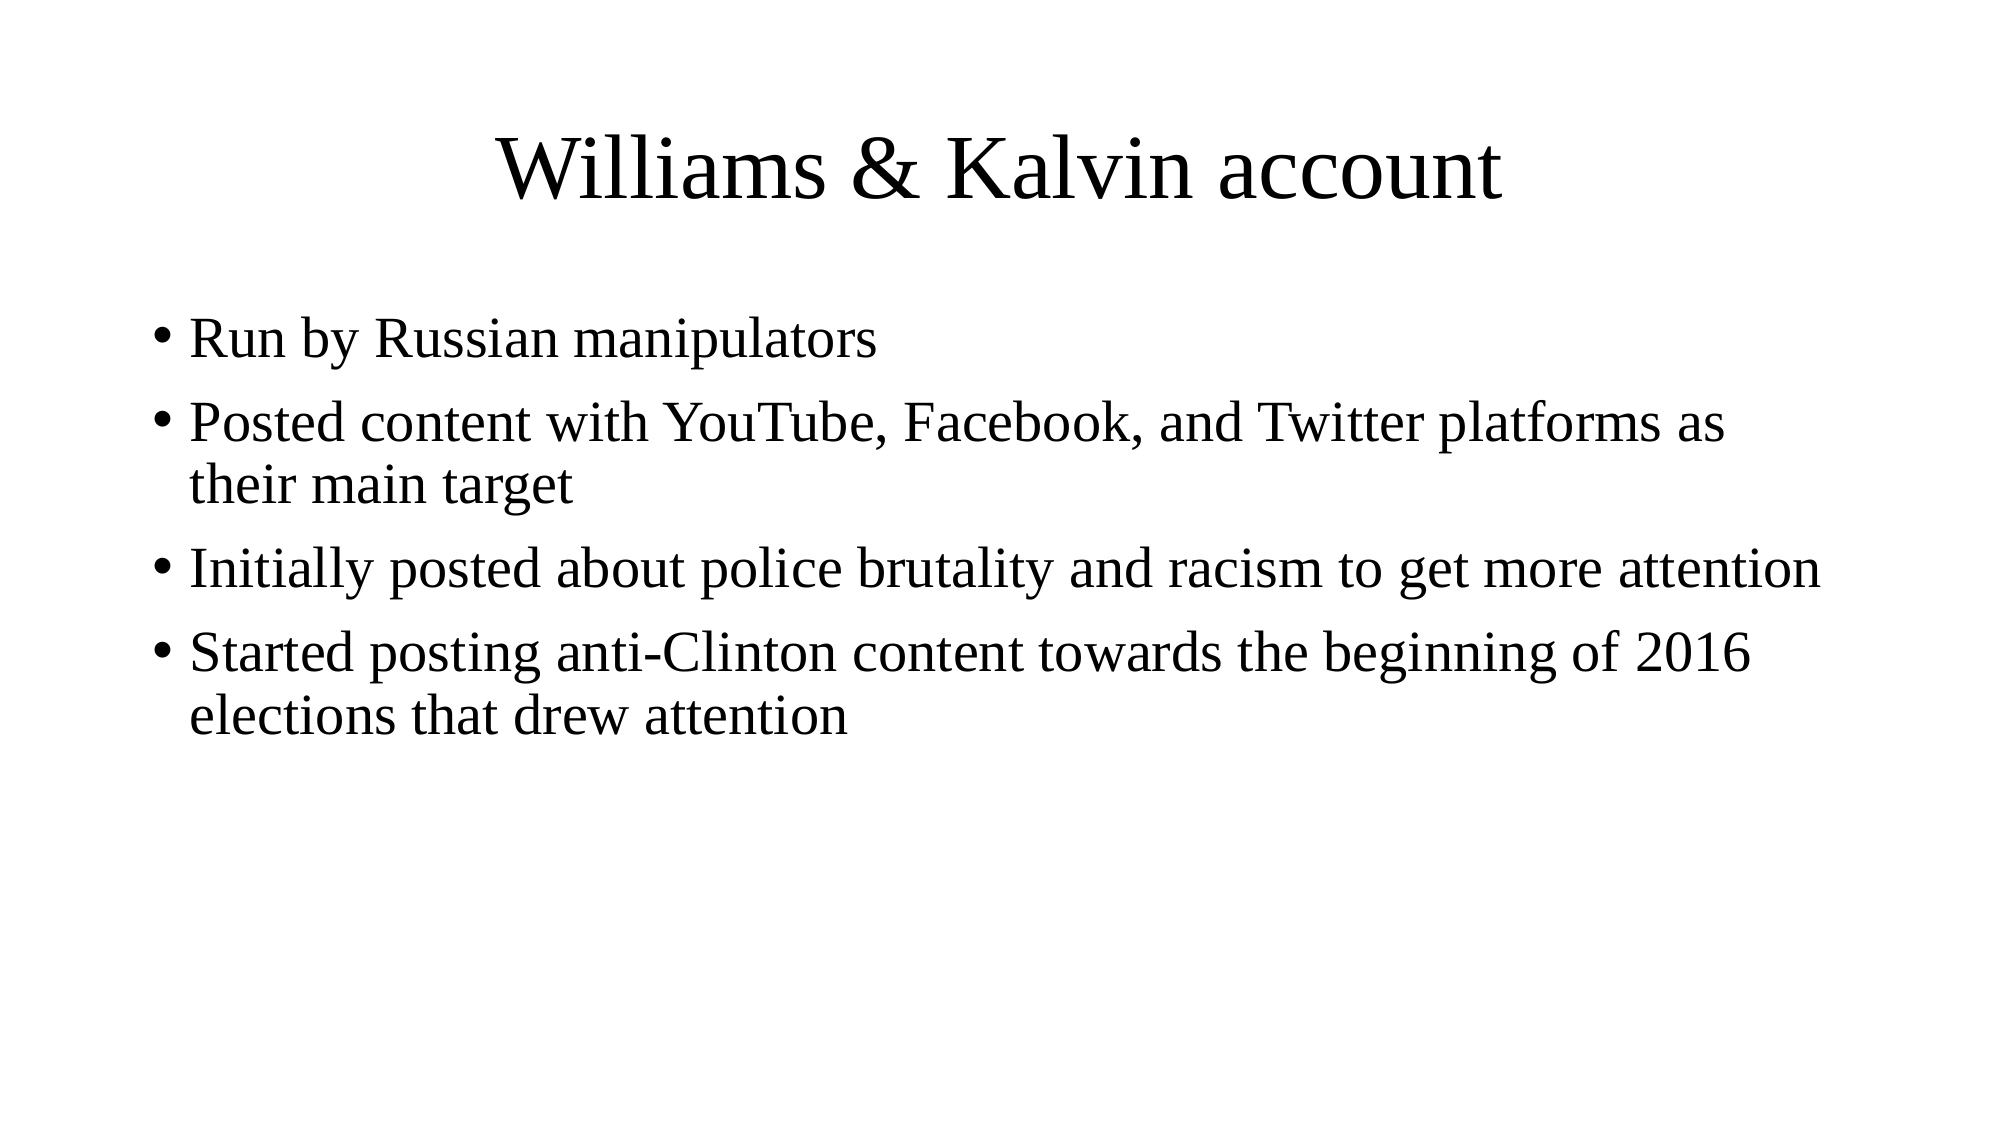

# Williams & Kalvin account
Run by Russian manipulators
Posted content with YouTube, Facebook, and Twitter platforms as their main target
Initially posted about police brutality and racism to get more attention
Started posting anti-Clinton content towards the beginning of 2016 elections that drew attention